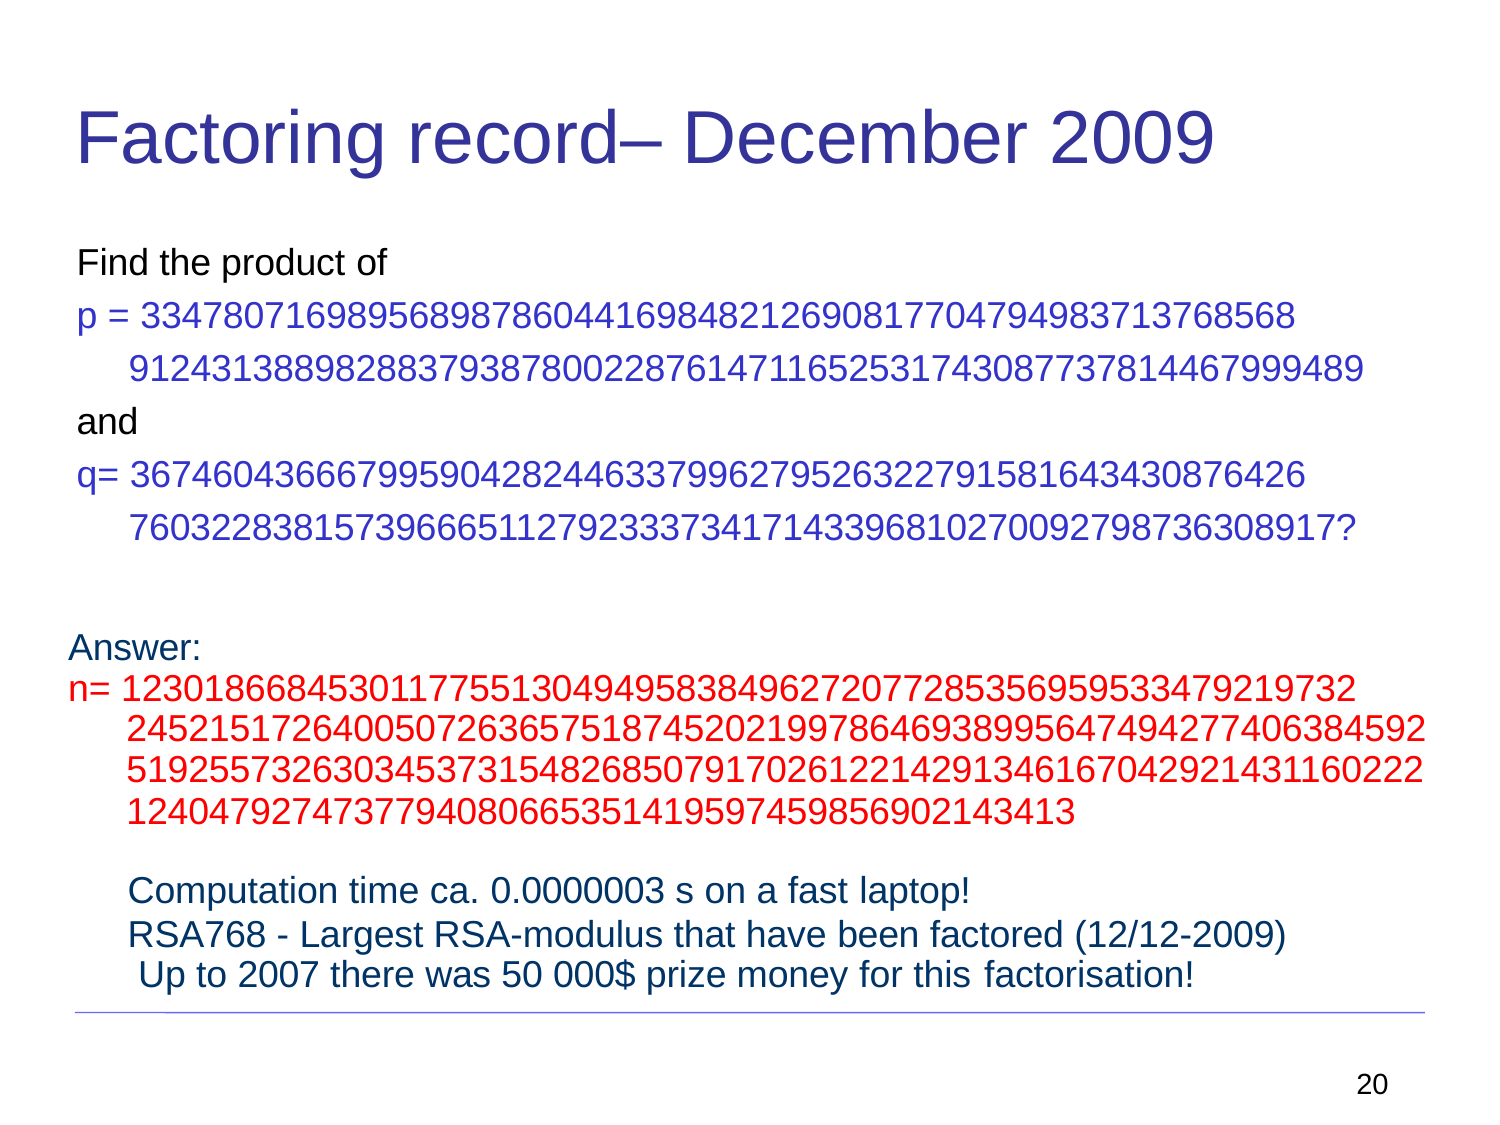

# Factoring record– December 2009
Find the product of
p = 33478071698956898786044169848212690817704794983713768568
912431388982883793878002287614711652531743087737814467999489
and
q= 367460436667995904282446337996279526322791581643430876426
76032283815739666511279233373417143396810270092798736308917?

Answer:
n= 123018668453011775513049495838496272077285356959533479219732
245215172640050726365751874520219978646938995647494277406384592
519255732630345373154826850791702612214291346167042921431160222
1240479274737794080665351419597459856902143413
Computation time ca. 0.0000003 s on a fast laptop!
RSA768 - Largest RSA-modulus that have been factored (12/12-2009)  Up to 2007 there was 50 000$ prize money for this factorisation!
20